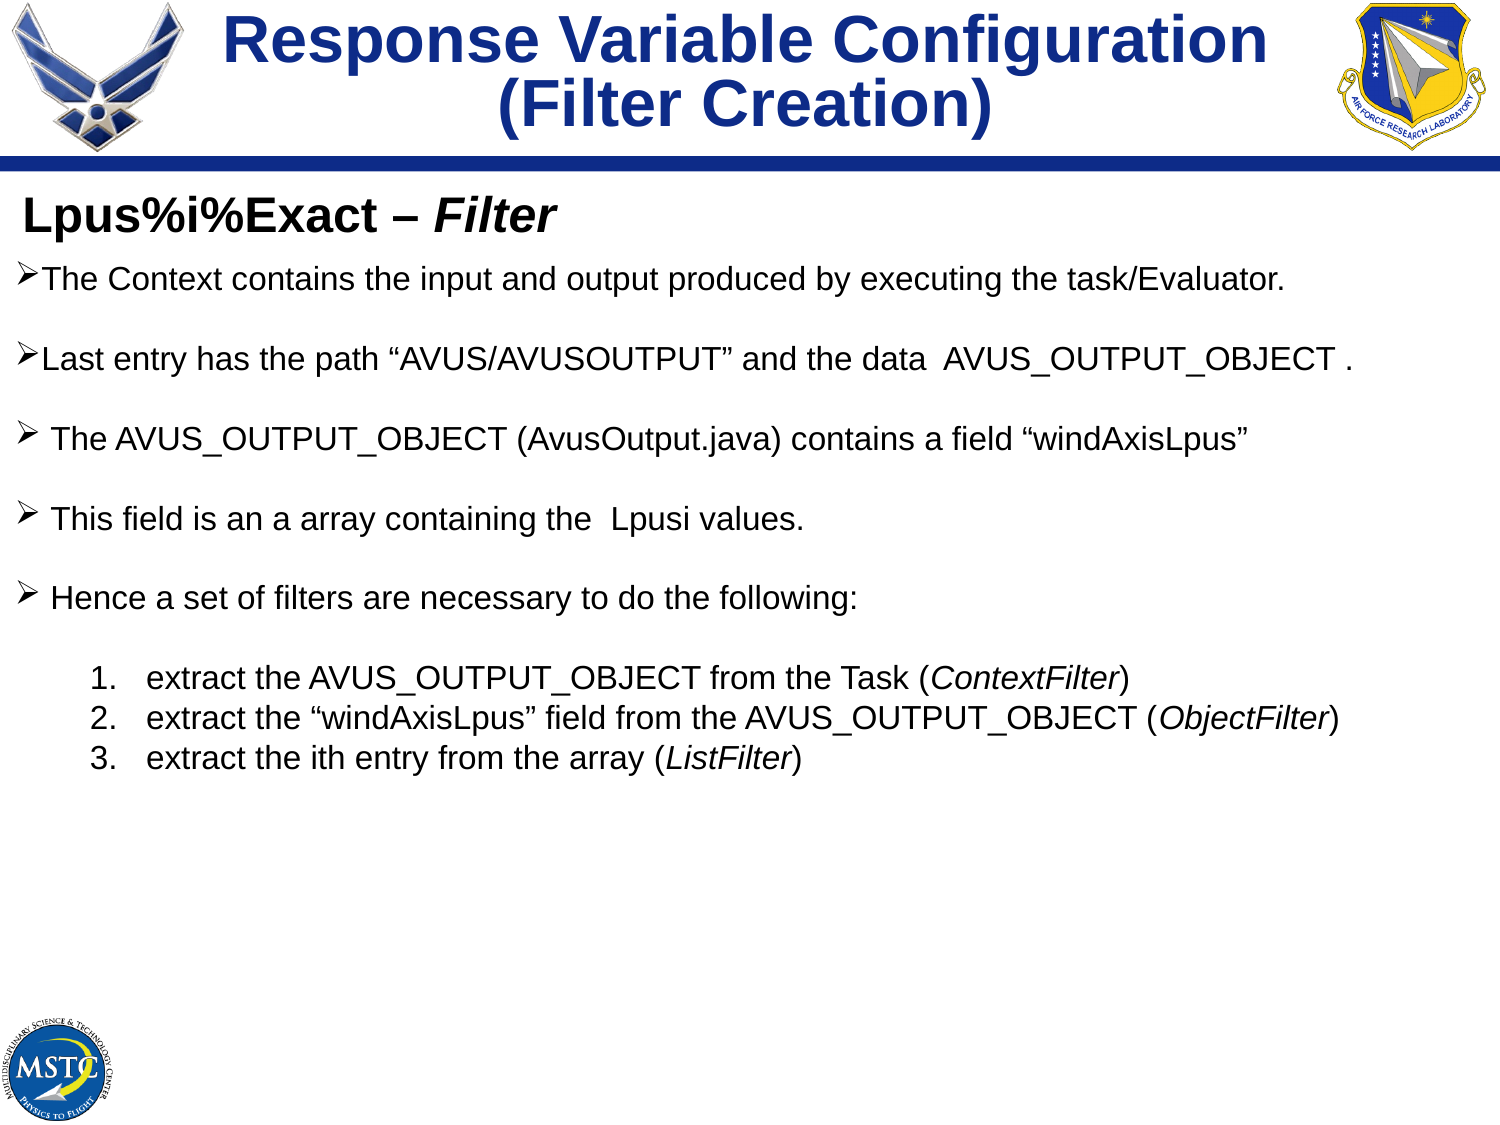

# Response Variable Configuration (Filter Creation)
Lpus%i%Exact – Filter
The Context contains the input and output produced by executing the task/Evaluator.

Last entry has the path “AVUS/AVUSOUTPUT” and the data  AVUS_OUTPUT_OBJECT .

 The AVUS_OUTPUT_OBJECT (AvusOutput.java) contains a field “windAxisLpus”

 This field is an a array containing the  Lpusi values.

 Hence a set of filters are necessary to do the following:

extract the AVUS_OUTPUT_OBJECT from the Task (ContextFilter)
extract the “windAxisLpus” field from the AVUS_OUTPUT_OBJECT (ObjectFilter)
extract the ith entry from the array (ListFilter)